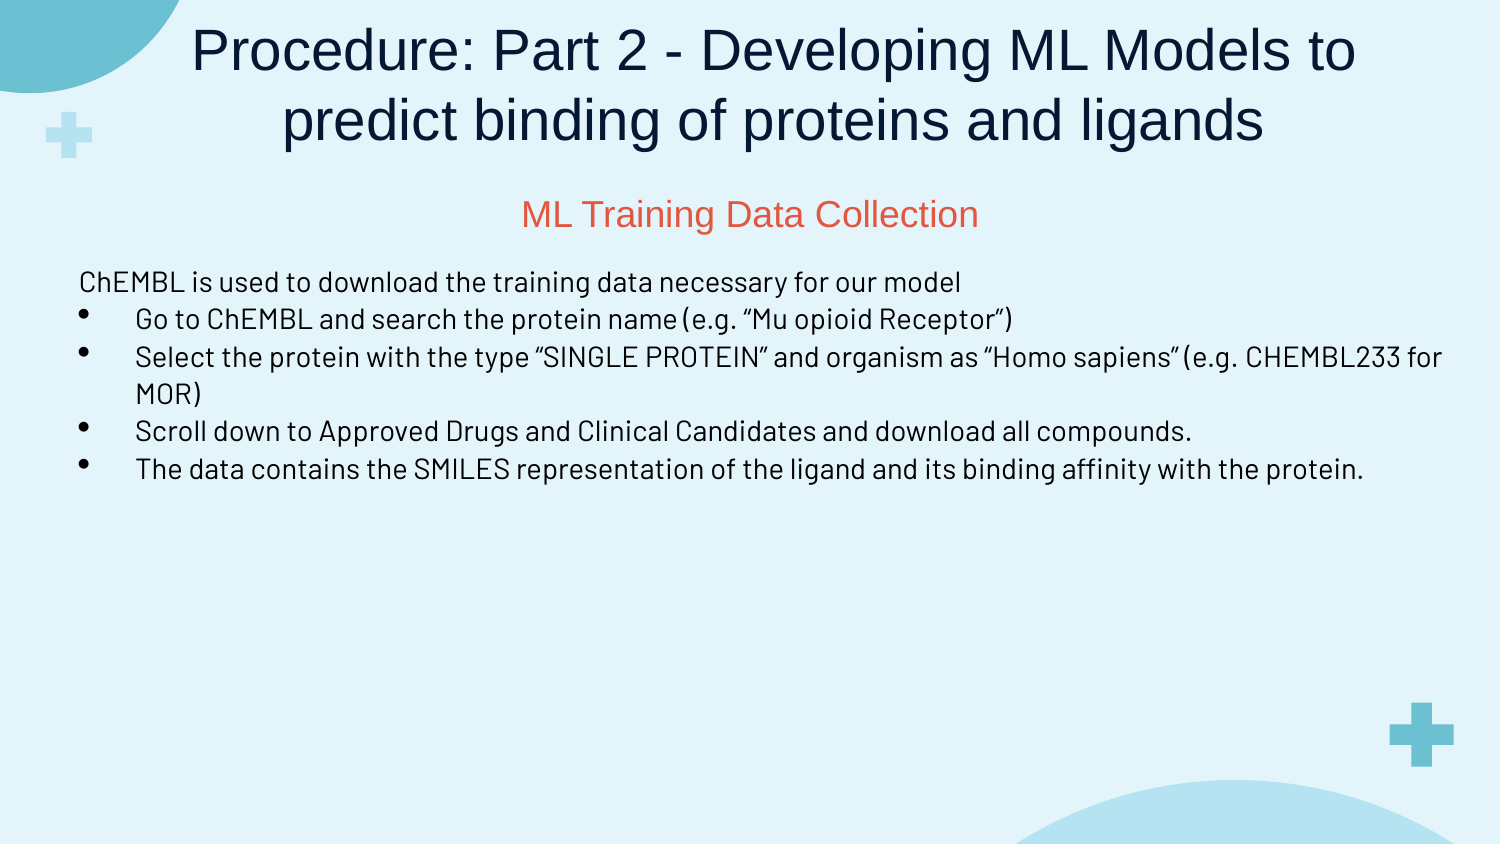

# Procedure: Part 2 - Developing ML Models to predict binding of proteins and ligands

ML Training Data Collection
ChEMBL is used to download the training data necessary for our model
Go to ChEMBL and search the protein name (e.g. “Mu opioid Receptor”)
Select the protein with the type “SINGLE PROTEIN” and organism as “Homo sapiens” (e.g. CHEMBL233 for MOR)
Scroll down to Approved Drugs and Clinical Candidates and download all compounds.
The data contains the SMILES representation of the ligand and its binding affinity with the protein.